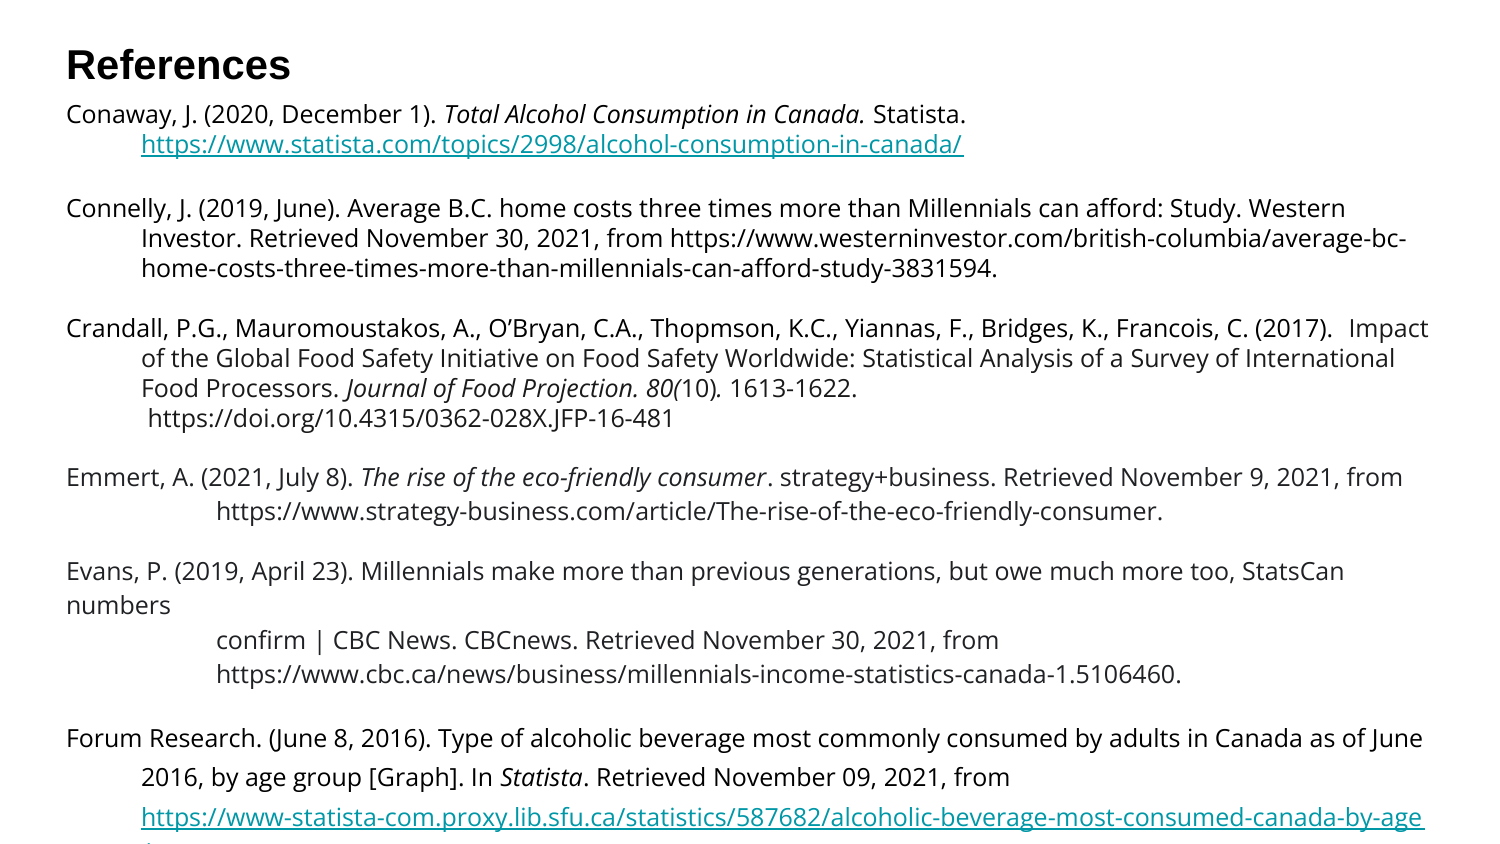

# References
Conaway, J. (2020, December 1). Total Alcohol Consumption in Canada. Statista. https://www.statista.com/topics/2998/alcohol-consumption-in-canada/

Connelly, J. (2019, June). Average B.C. home costs three times more than Millennials can afford: Study. Western Investor. Retrieved November 30, 2021, from https://www.westerninvestor.com/british-columbia/average-bc-home-costs-three-times-more-than-millennials-can-afford-study-3831594.

Crandall, P.G., Mauromoustakos, A., O’Bryan, C.A., Thopmson, K.C., Yiannas, F., Bridges, K., Francois, C. (2017).  Impact of the Global Food Safety Initiative on Food Safety Worldwide: Statistical Analysis of a Survey of International Food Processors. Journal of Food Projection. 80(10). 1613-1622.
 https://doi.org/10.4315/0362-028X.JFP-16-481
Emmert, A. (2021, July 8). The rise of the eco-friendly consumer. strategy+business. Retrieved November 9, 2021, from
	https://www.strategy-business.com/article/The-rise-of-the-eco-friendly-consumer.
Evans, P. (2019, April 23). Millennials make more than previous generations, but owe much more too, StatsCan numbers
	confirm | CBC News. CBCnews. Retrieved November 30, 2021, from
	https://www.cbc.ca/news/business/millennials-income-statistics-canada-1.5106460.
Forum Research. (June 8, 2016). Type of alcoholic beverage most commonly consumed by adults in Canada as of June 2016, by age group [Graph]. In Statista. Retrieved November 09, 2021, from https://www-statista-com.proxy.lib.sfu.ca/statistics/587682/alcoholic-beverage-most-consumed-canada-by-age/